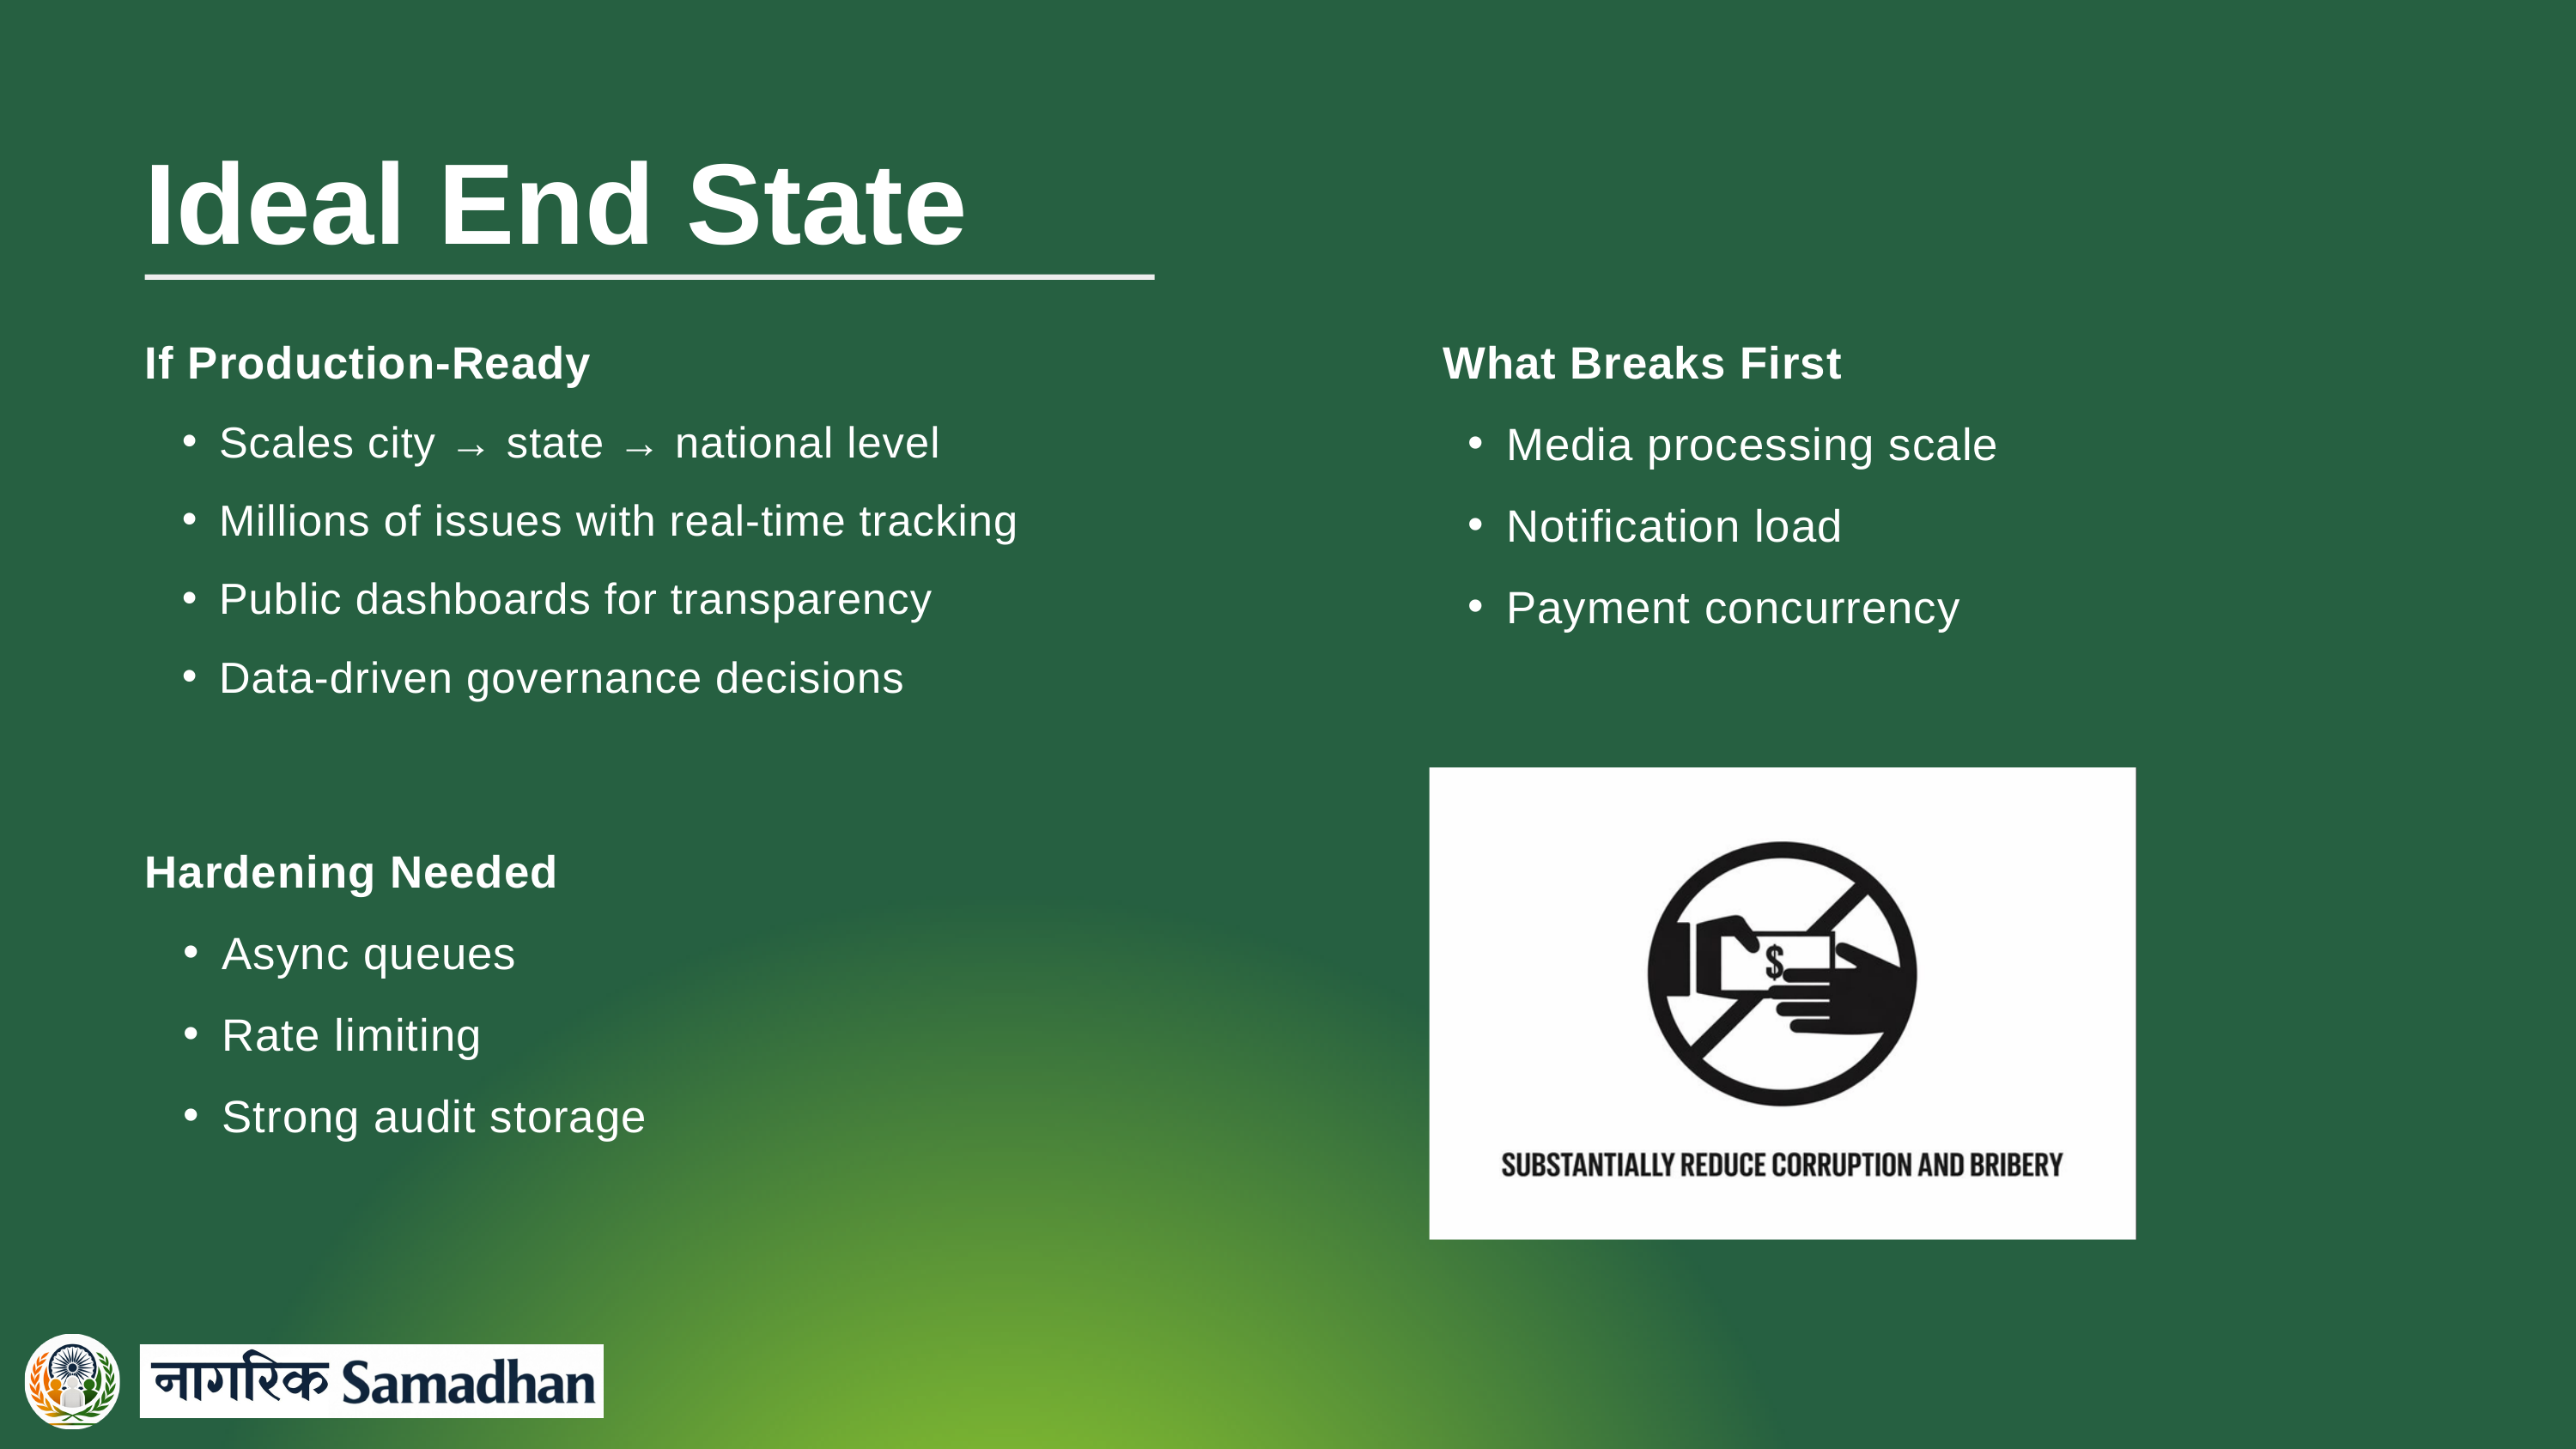

Ideal End State

If Production-Ready
Scales city → state → national level
Millions of issues with real-time tracking
Public dashboards for transparency
Data-driven governance decisions

 What Breaks First
Media processing scale
Notification load
Payment concurrency

Hardening Needed
Async queues
Rate limiting
Strong audit storage